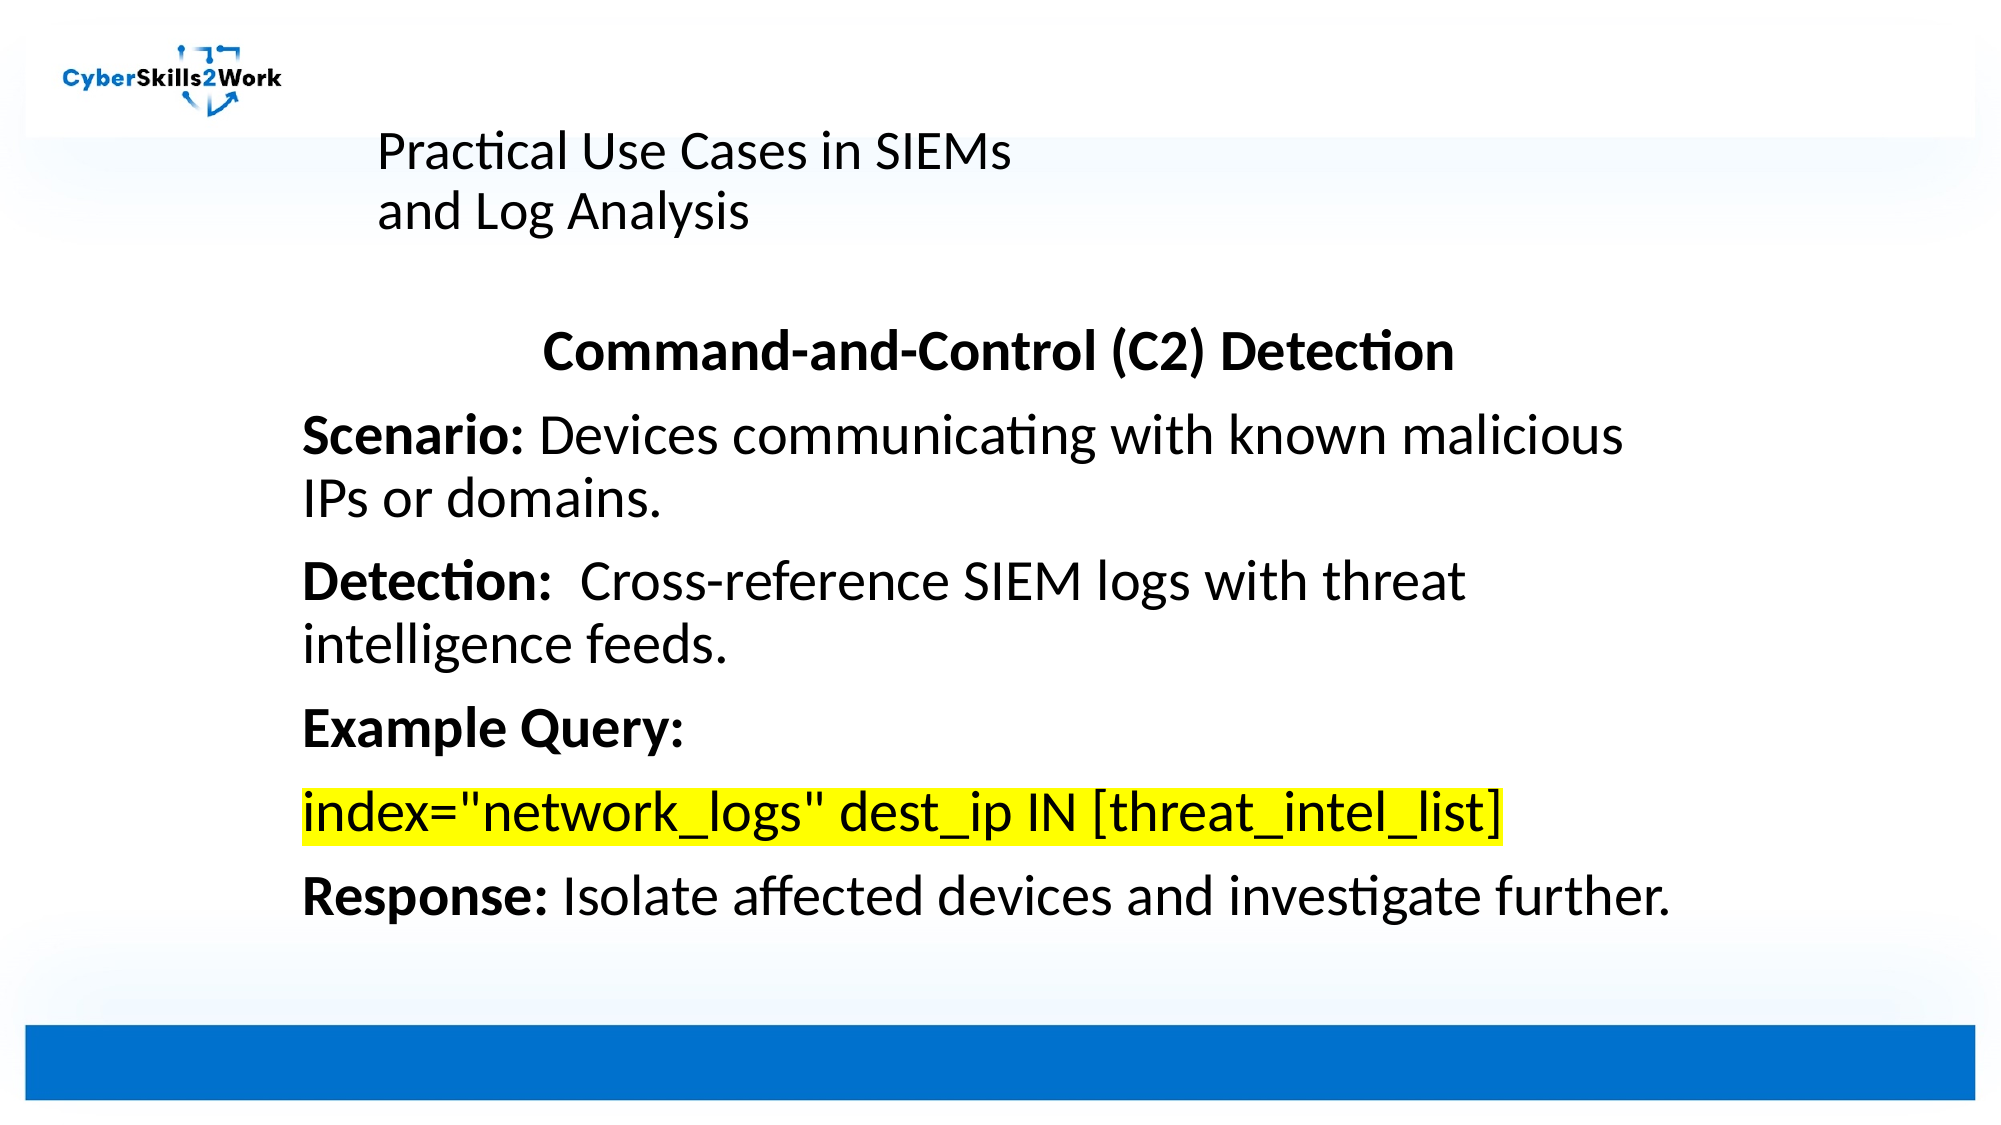

# Practical Use Cases in SIEMs and Log Analysis
Command-and-Control (C2) Detection
Scenario: Devices communicating with known malicious IPs or domains.
Detection:  Cross-reference SIEM logs with threat intelligence feeds.
Example Query:
index="network_logs" dest_ip IN [threat_intel_list]
Response: Isolate affected devices and investigate further.